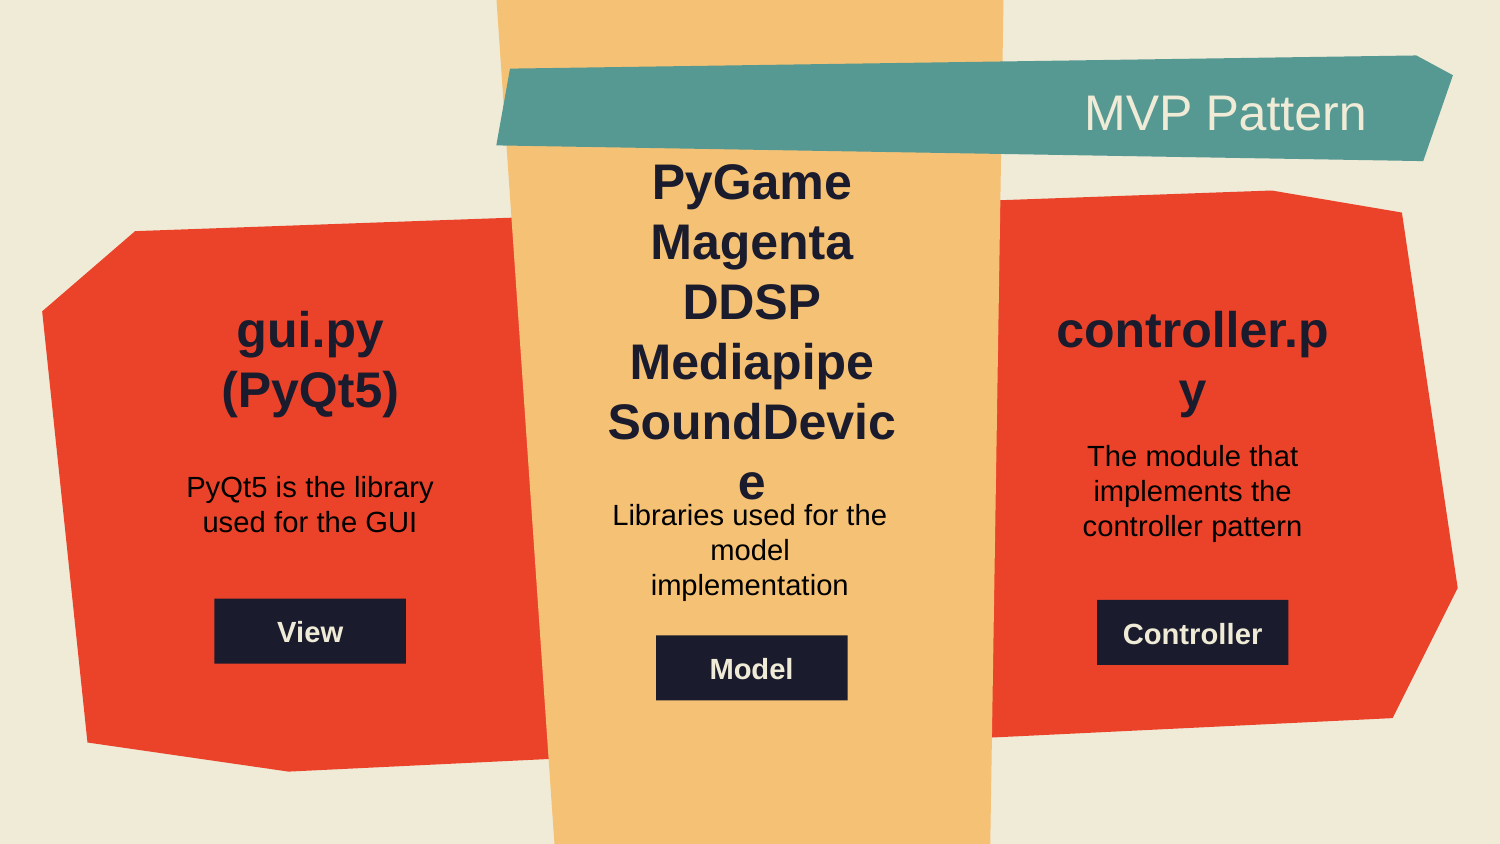

# MVP Pattern

gui.py
(PyQt5)
controller.py
PyGame Magenta DDSP
Mediapipe
SoundDevice

The module that implements the controller pattern
PyQt5 is the library used for the GUI
Libraries used for the model implementation
View
Controller
Model